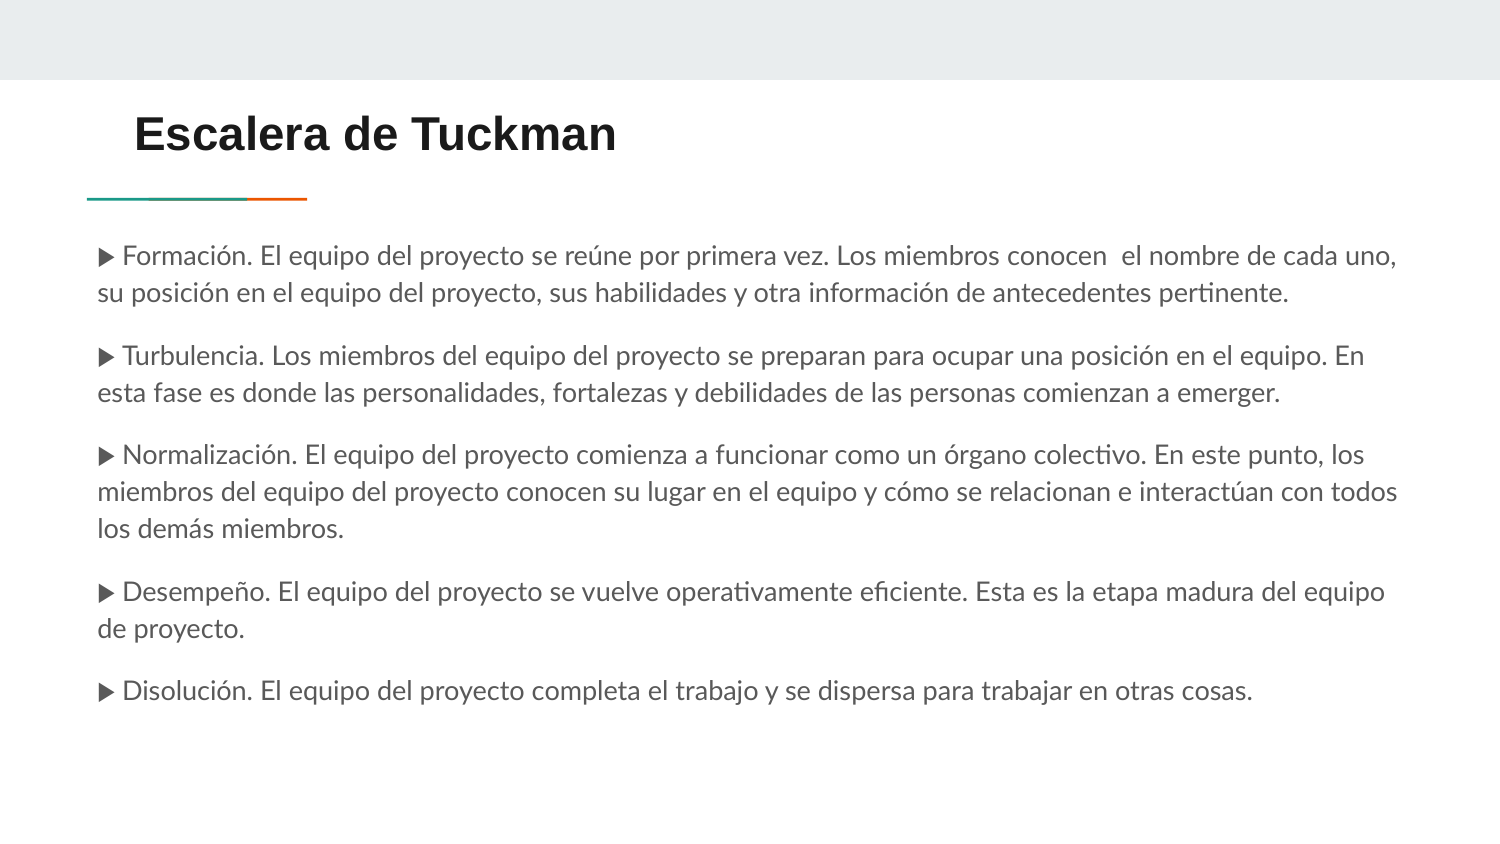

# Escalera de Tuckman
▶ Formación. El equipo del proyecto se reúne por primera vez. Los miembros conocen  el nombre de cada uno, su posición en el equipo del proyecto, sus habilidades y otra información de antecedentes pertinente.
▶ Turbulencia. Los miembros del equipo del proyecto se preparan para ocupar una posición en el equipo. En esta fase es donde las personalidades, fortalezas y debilidades de las personas comienzan a emerger.
▶ Normalización. El equipo del proyecto comienza a funcionar como un órgano colectivo. En este punto, los miembros del equipo del proyecto conocen su lugar en el equipo y cómo se relacionan e interactúan con todos los demás miembros.
▶ Desempeño. El equipo del proyecto se vuelve operativamente eficiente. Esta es la etapa madura del equipo de proyecto.
▶ Disolución. El equipo del proyecto completa el trabajo y se dispersa para trabajar en otras cosas.